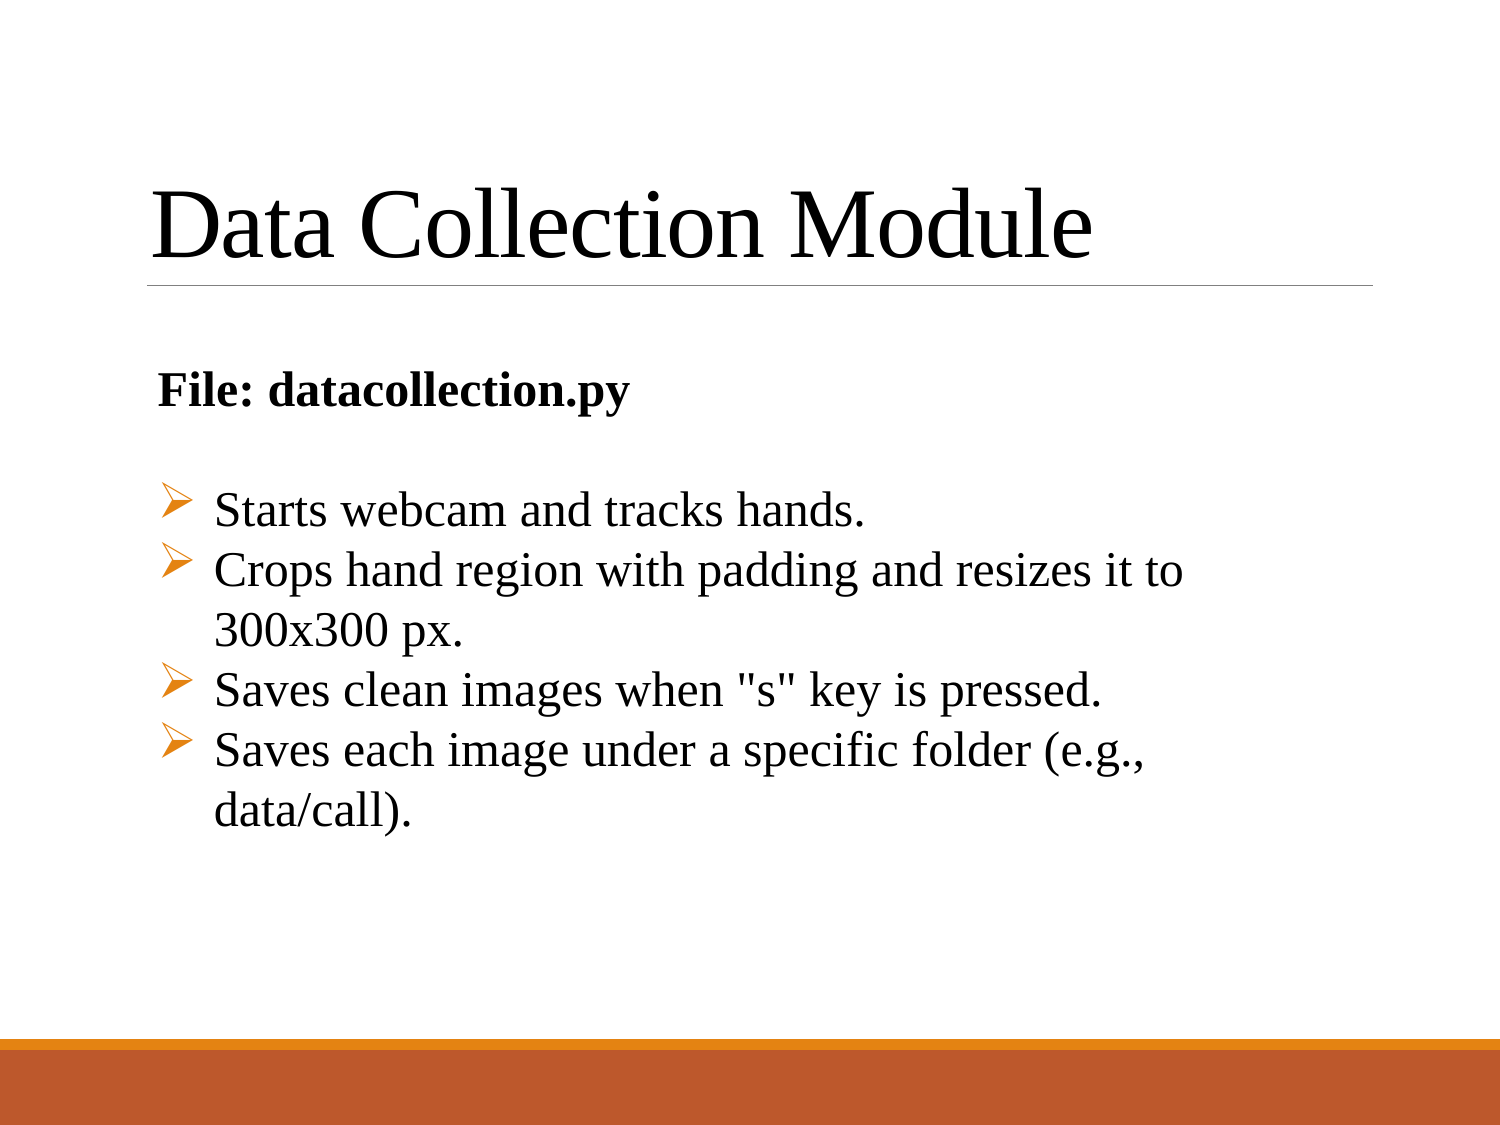

# Data Collection Module
File: datacollection.py
Starts webcam and tracks hands.
Crops hand region with padding and resizes it to 300x300 px.
Saves clean images when "s" key is pressed.
Saves each image under a specific folder (e.g., data/call).